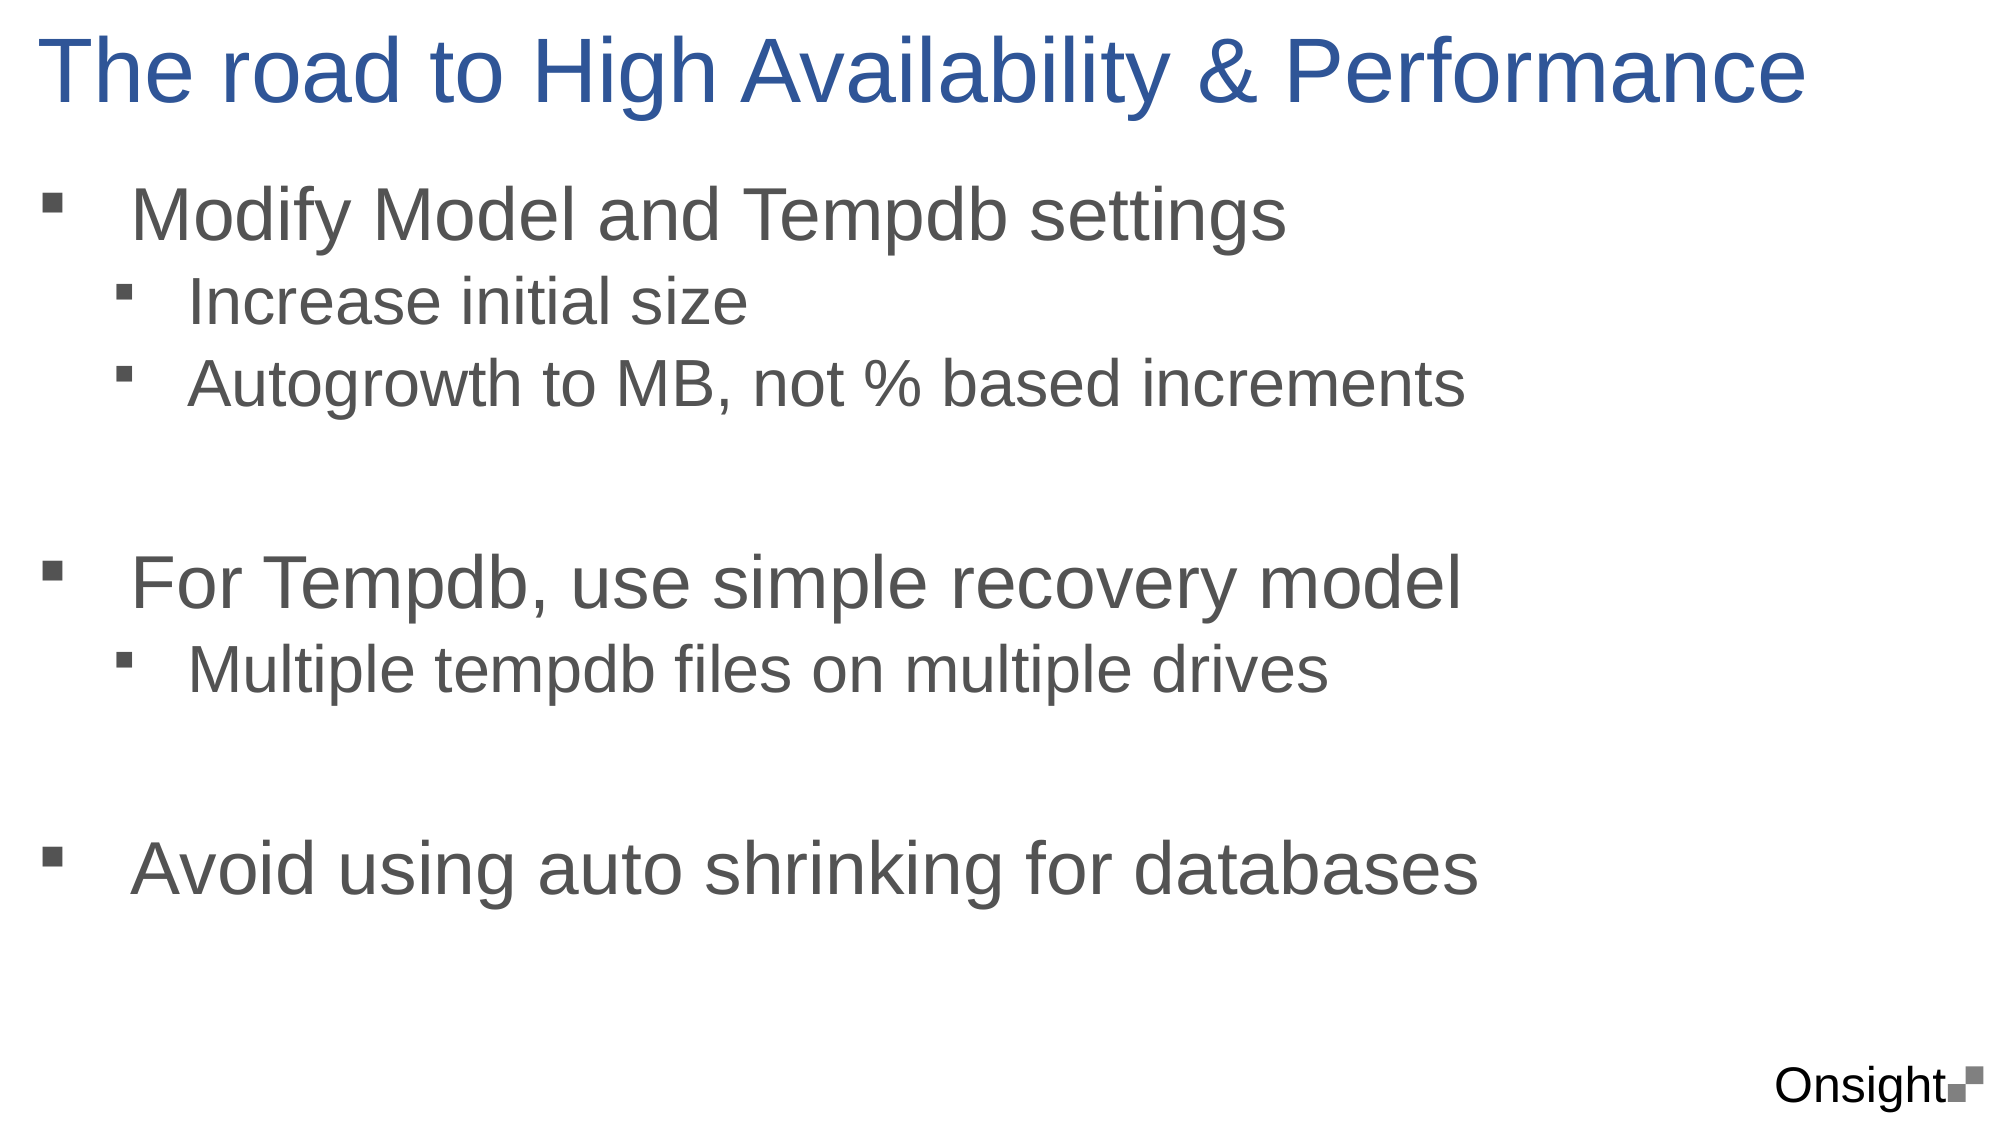

# The road to High Availability & Performance
Modify Model and Tempdb settings
Increase initial size
Autogrowth to MB, not % based increments

For Tempdb, use simple recovery model
Multiple tempdb files on multiple drives

Avoid using auto shrinking for databases